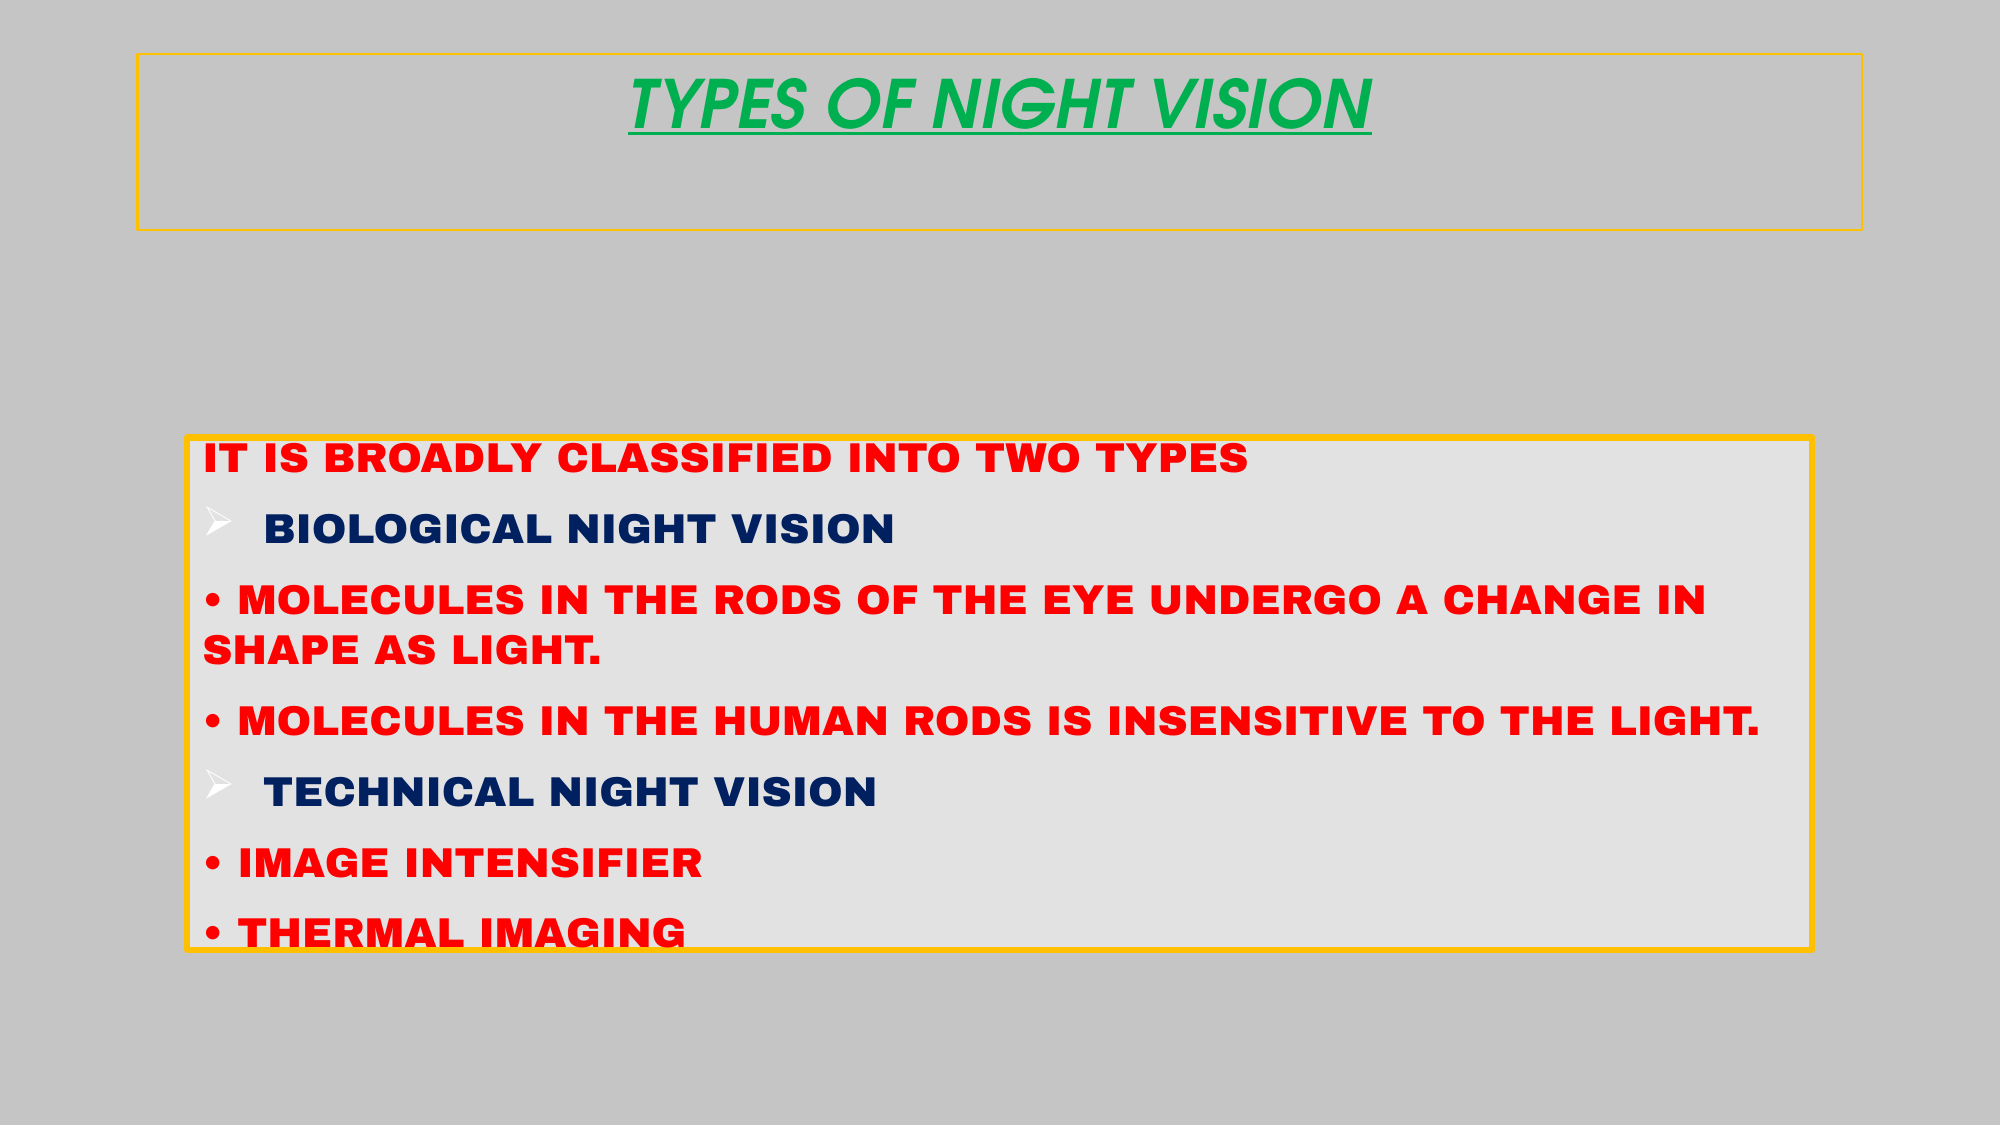

# TYPES OF NIGHT VISION
It is broadly classified into two types
 Biological Night Vision
• Molecules in the rods of the eye undergo a change in shape as light.
• Molecules in the human rods is insensitive to the light.
 Technical Night Vision
• Image intensifier
• Thermal imaging